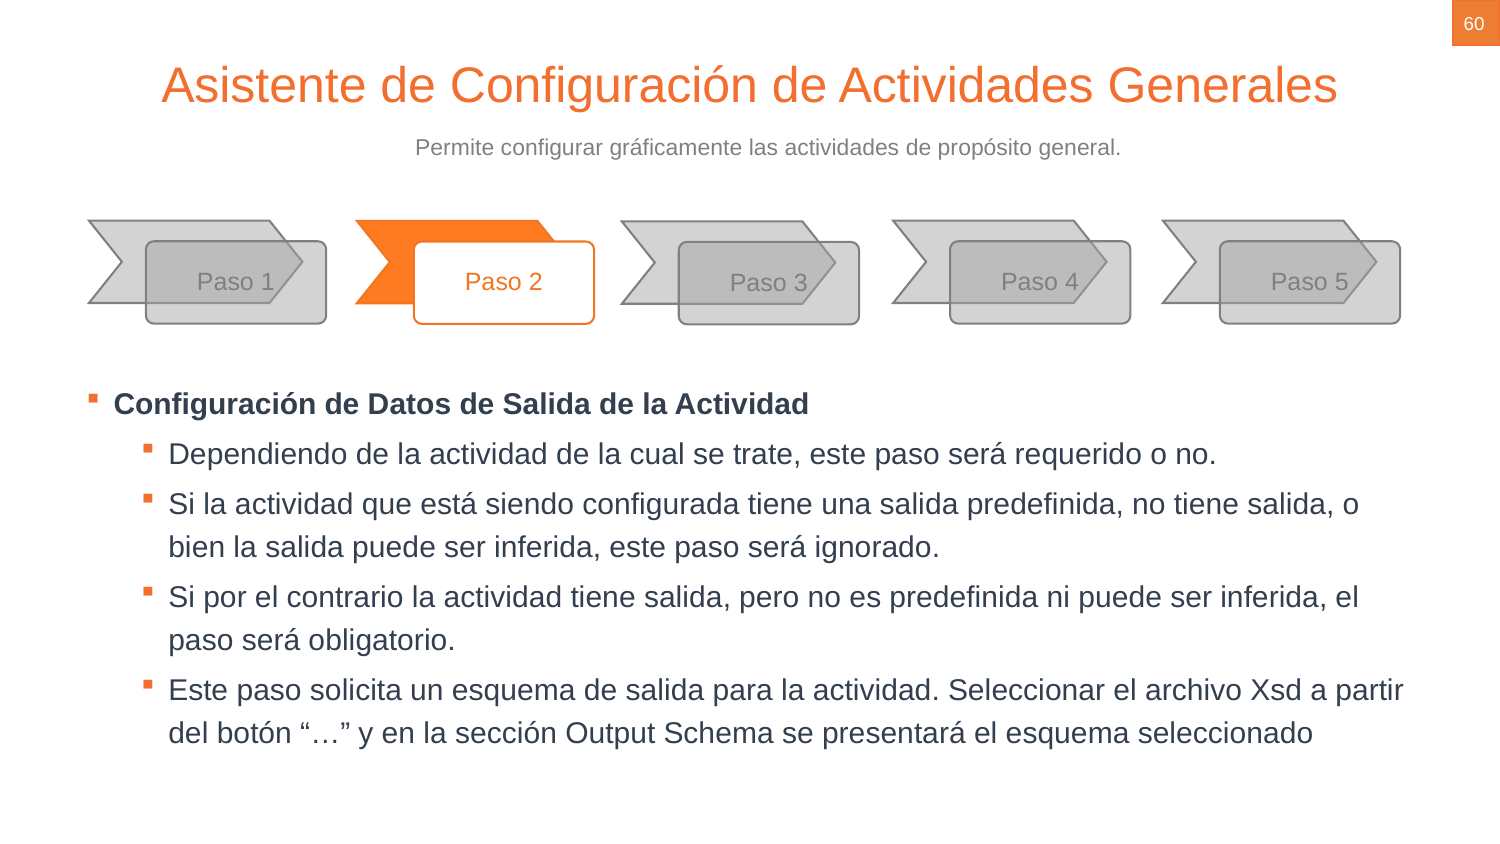

60
Asistente de Configuración de Actividades Generales
Permite configurar gráficamente las actividades de propósito general.

Paso 1
Paso 4
Paso 5
Paso 2
Paso 3
Configuración de Datos de Salida de la Actividad
Dependiendo de la actividad de la cual se trate, este paso será requerido o no.
Si la actividad que está siendo configurada tiene una salida predefinida, no tiene salida, o bien la salida puede ser inferida, este paso será ignorado.
Si por el contrario la actividad tiene salida, pero no es predefinida ni puede ser inferida, el paso será obligatorio.
Este paso solicita un esquema de salida para la actividad. Seleccionar el archivo Xsd a partir del botón “…” y en la sección Output Schema se presentará el esquema seleccionado